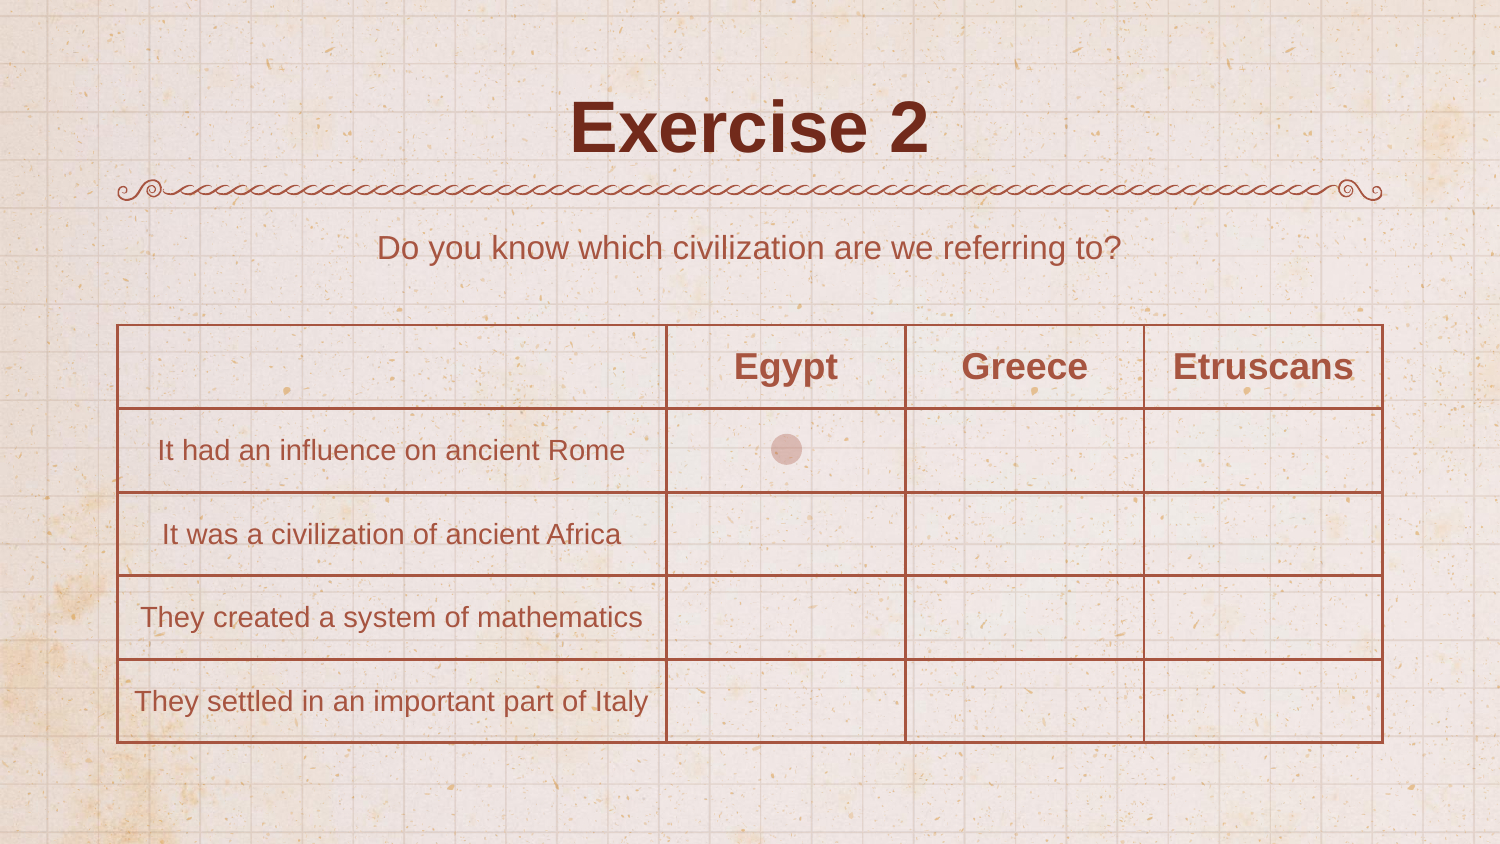

# Exercise 2
Do you know which civilization are we referring to?
|  | Egypt | Greece | Etruscans |
| --- | --- | --- | --- |
| It had an influence on ancient Rome |  |  |  |
| It was a civilization of ancient Africa |  |  |  |
| They created a system of mathematics |  |  |  |
| They settled in an important part of Italy |  |  |  |